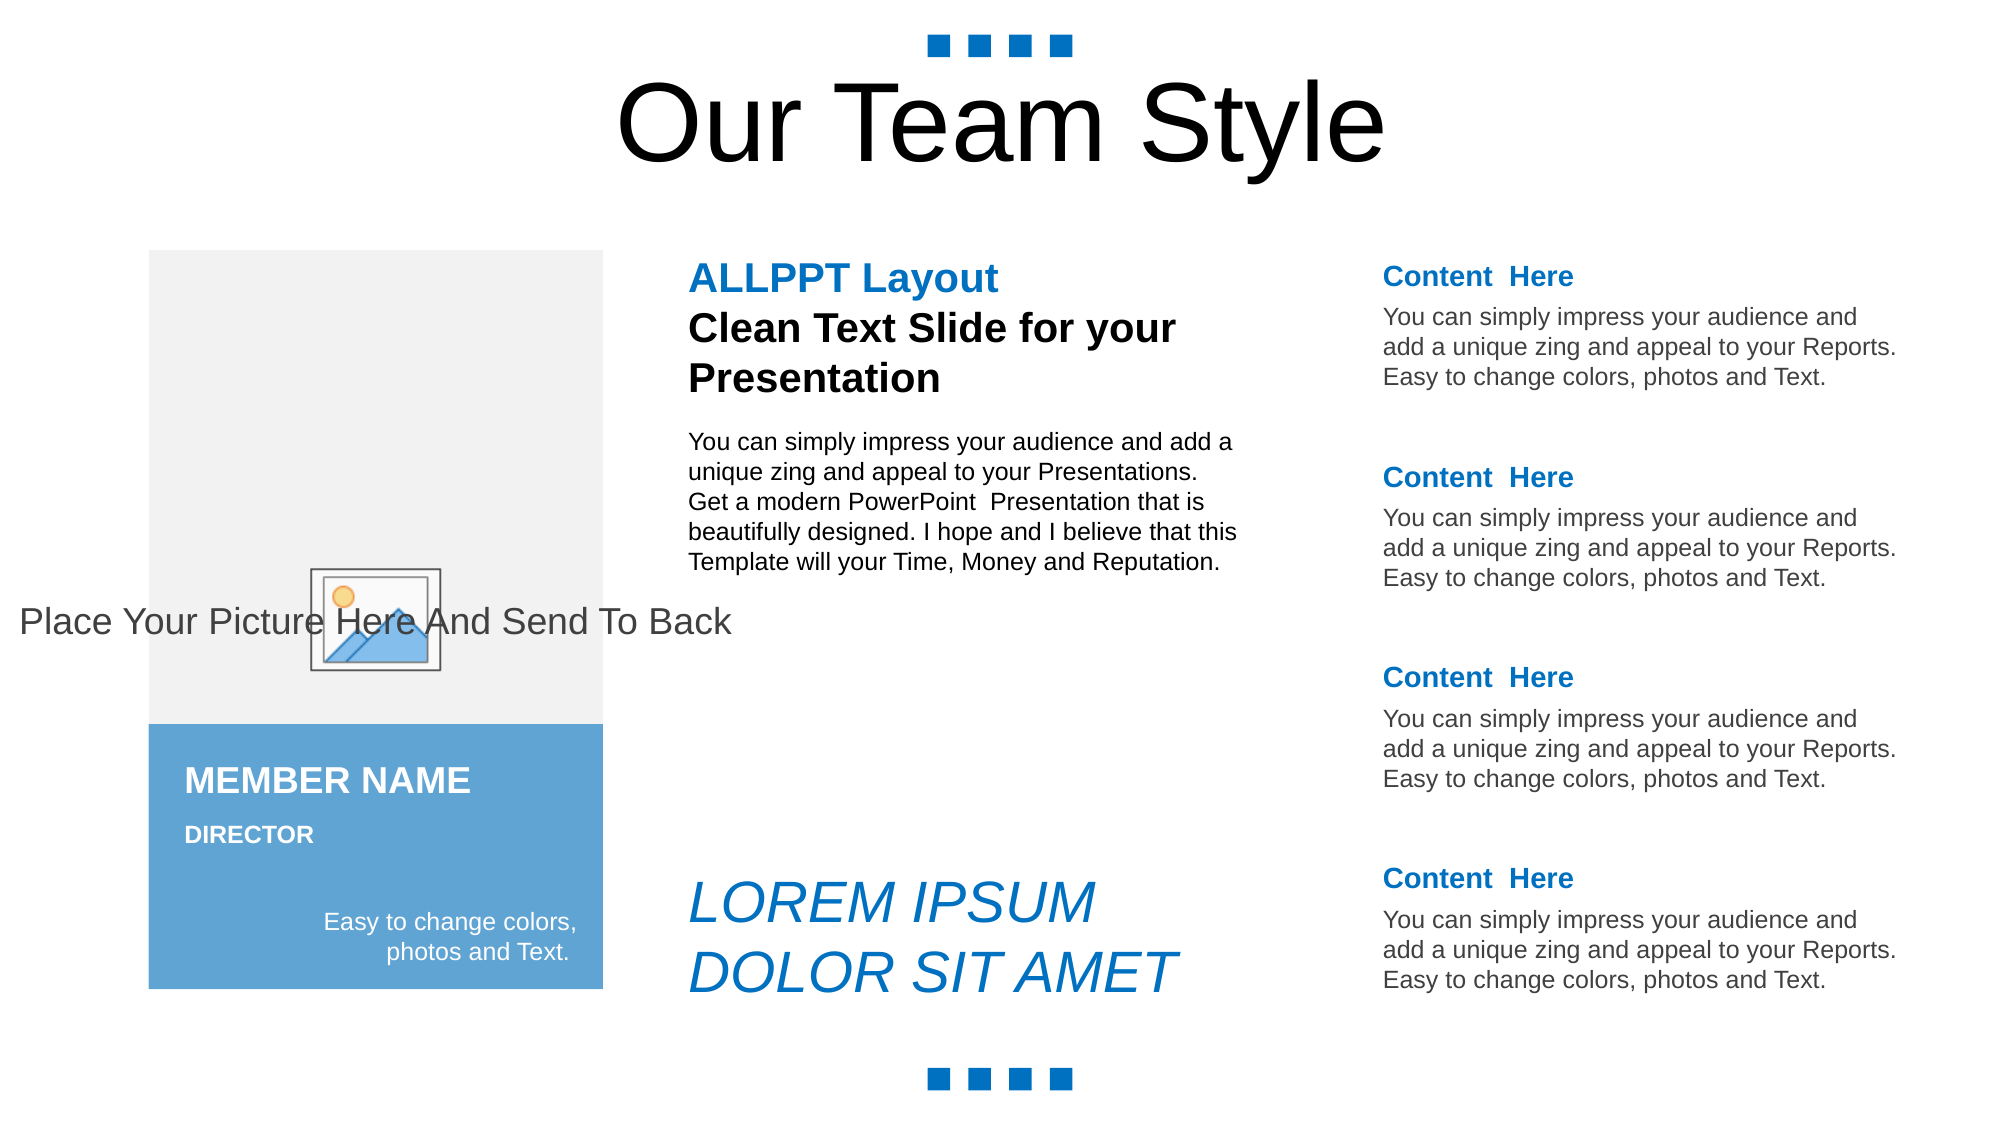

Our Team Style
ALLPPT Layout
Clean Text Slide for your Presentation
Content  Here
You can simply impress your audience and add a unique zing and appeal to your Reports. Easy to change colors, photos and Text.

You can simply impress your audience and add a unique zing and appeal to your Presentations. Get a modern PowerPoint  Presentation that is beautifully designed. I hope and I believe that this Template will your Time, Money and Reputation.
Content  Here
You can simply impress your audience and add a unique zing and appeal to your Reports. Easy to change colors, photos and Text.
Content  Here
You can simply impress your audience and add a unique zing and appeal to your Reports. Easy to change colors, photos and Text.

MEMBER NAME
DIRECTOR
Content  Here
You can simply impress your audience and add a unique zing and appeal to your Reports. Easy to change colors, photos and Text.
LOREM IPSUM
DOLOR SIT AMET
Easy to change colors, photos and Text.